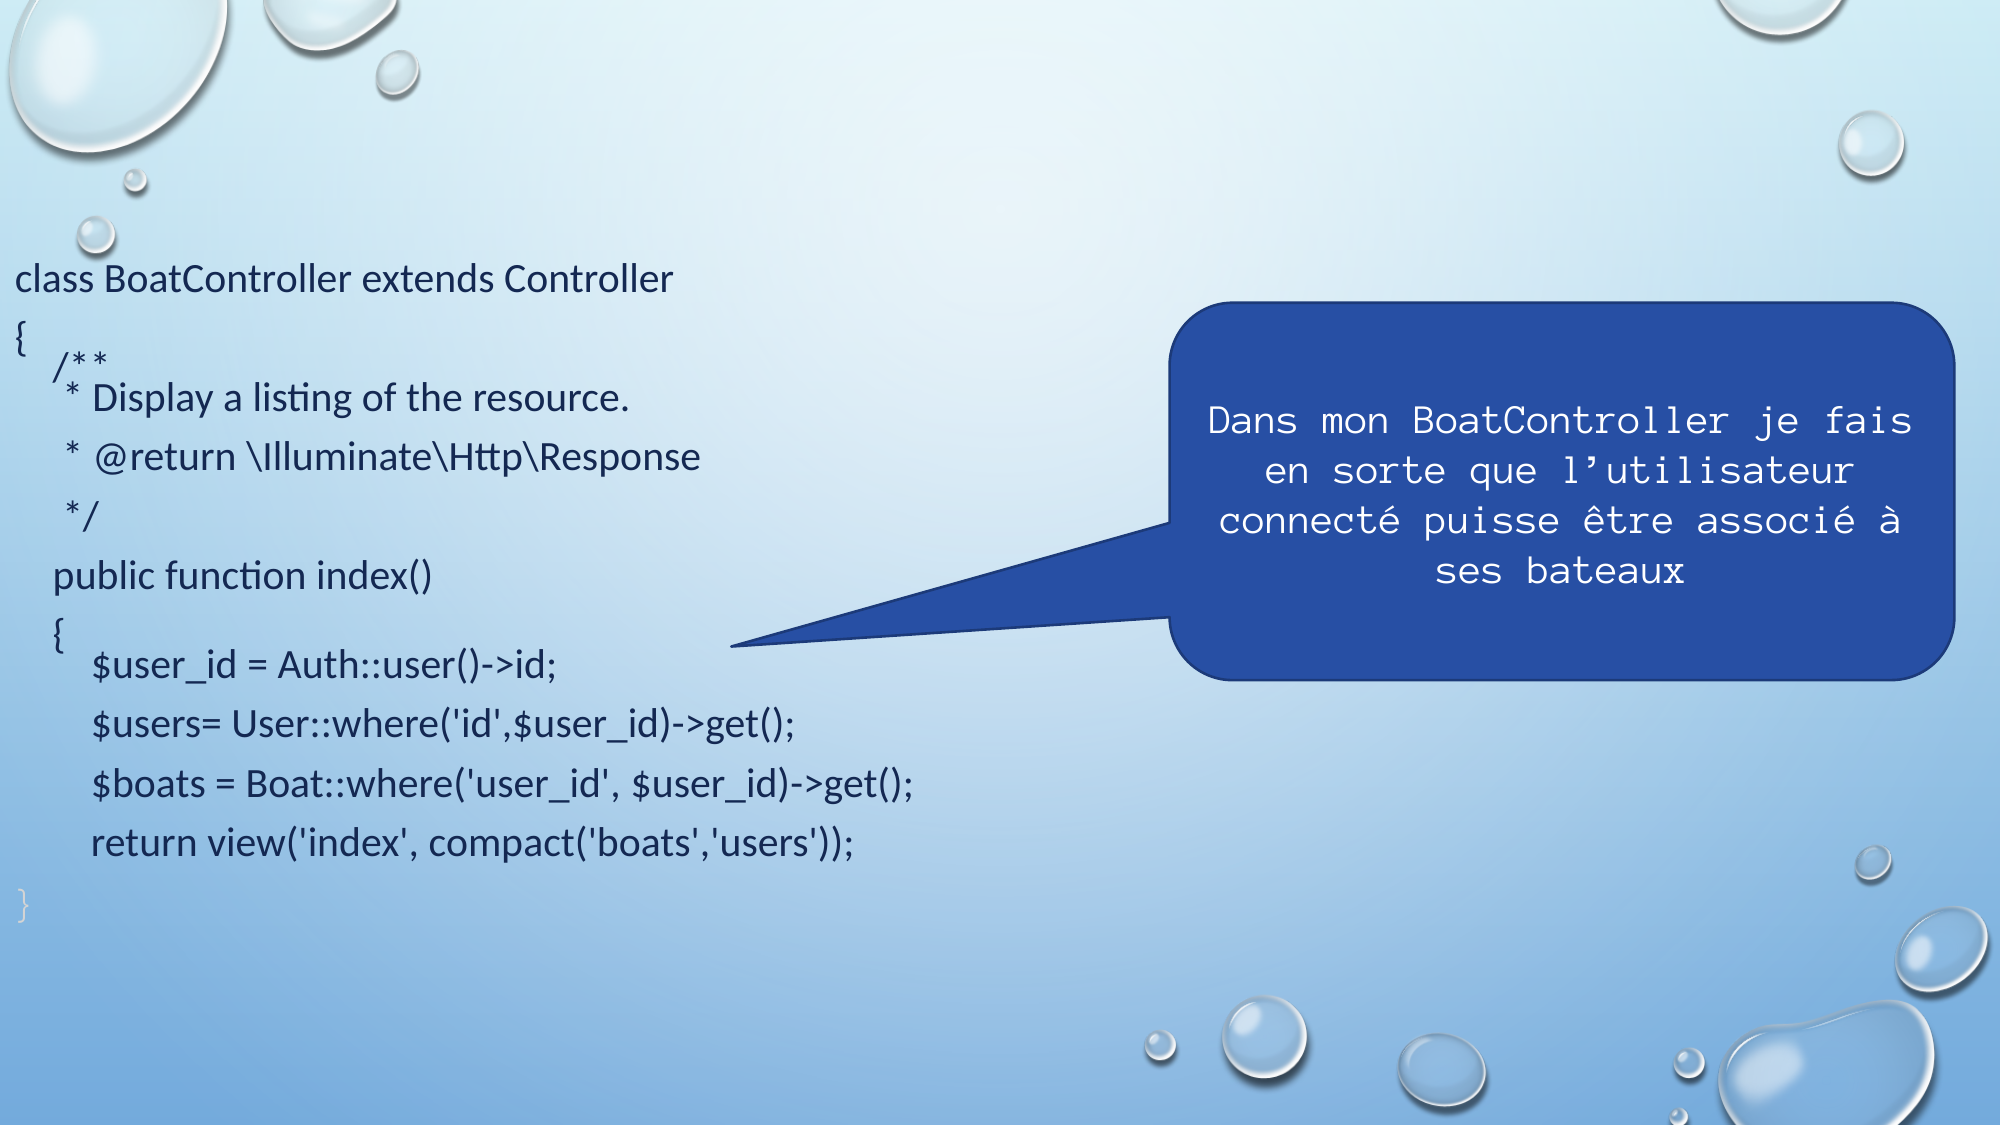

class BoatController extends Controller

{
    /**
     * Display a listing of the resource.

     * @return \Illuminate\Http\Response

     */

    public function index()

    {
        $user_id = Auth::user()->id;

        $users= User::where('id',$user_id)->get();

        $boats = Boat::where('user_id', $user_id)->get();

        return view('index', compact('boats','users'));

}
Dans mon BoatController je fais en sorte que l’utilisateur connecté puisse être associé à ses bateaux